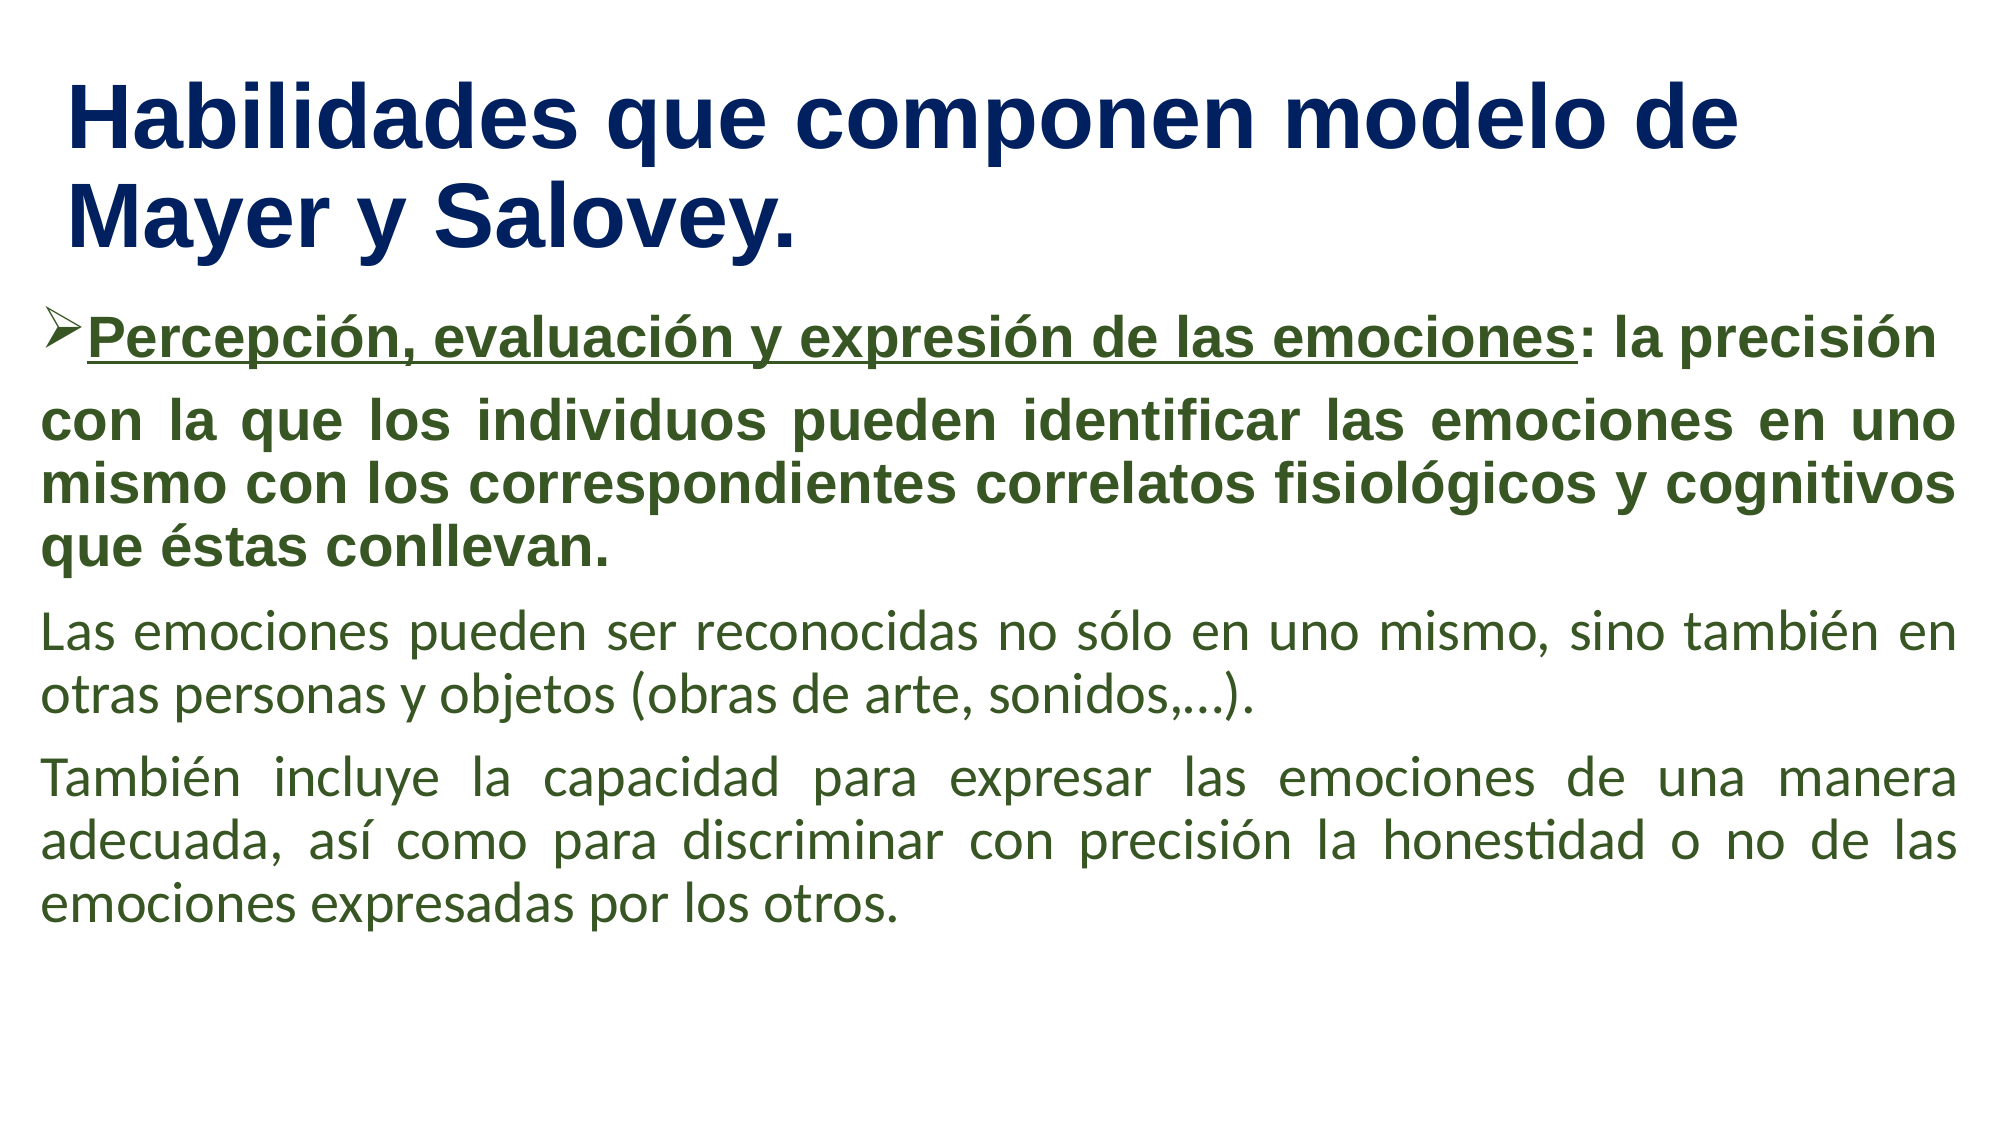

# Habilidades que componen modelo de Mayer y Salovey.
Percepción, evaluación y expresión de las emociones: la precisión
con la que los individuos pueden identificar las emociones en uno mismo con los correspondientes correlatos fisiológicos y cognitivos que éstas conllevan.
Las emociones pueden ser reconocidas no sólo en uno mismo, sino también en otras personas y objetos (obras de arte, sonidos,…).
También incluye la capacidad para expresar las emociones de una manera adecuada, así como para discriminar con precisión la honestidad o no de las emociones expresadas por los otros.